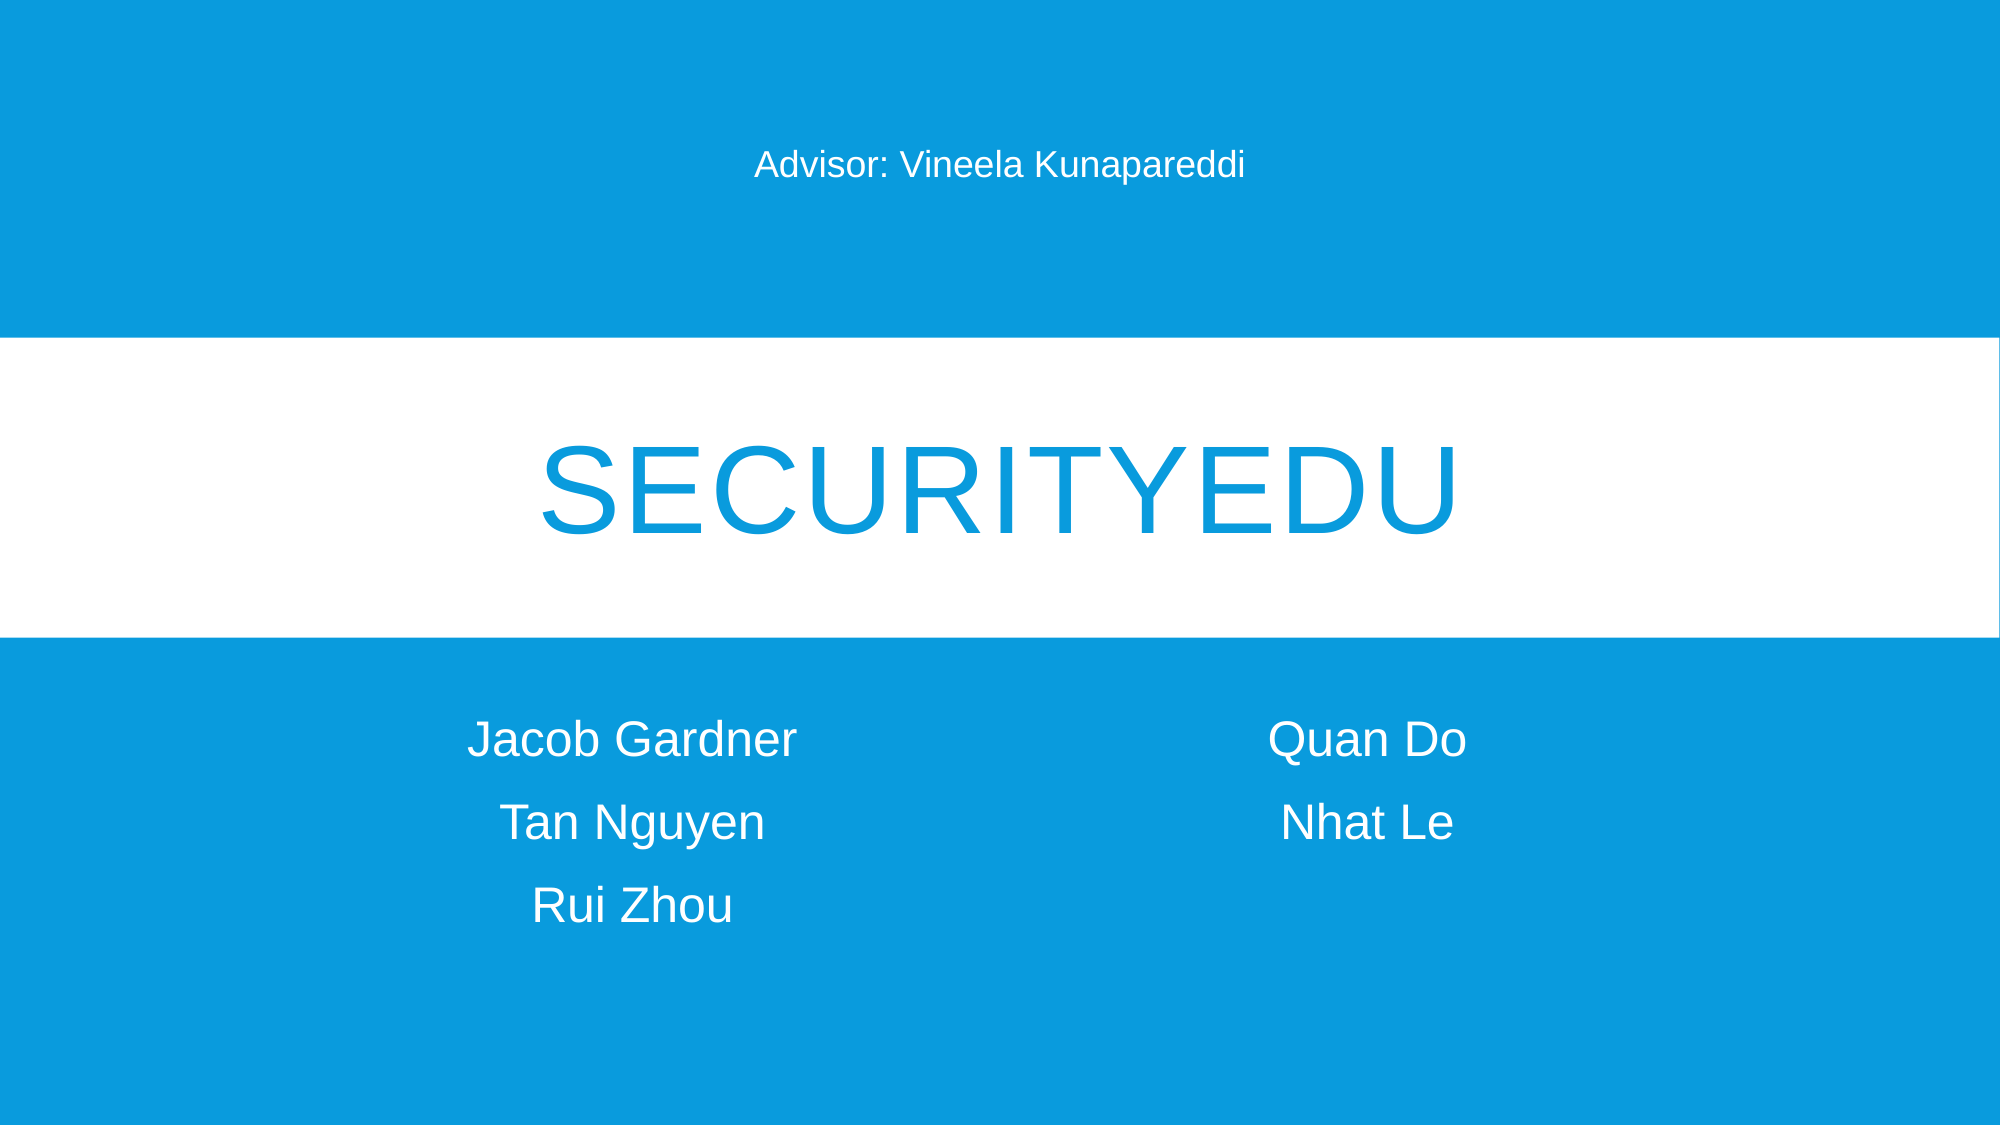

Advisor: Vineela Kunapareddi
# SecurityEdu
Jacob Gardner
Tan Nguyen
Rui Zhou

Quan Do
Nhat Le